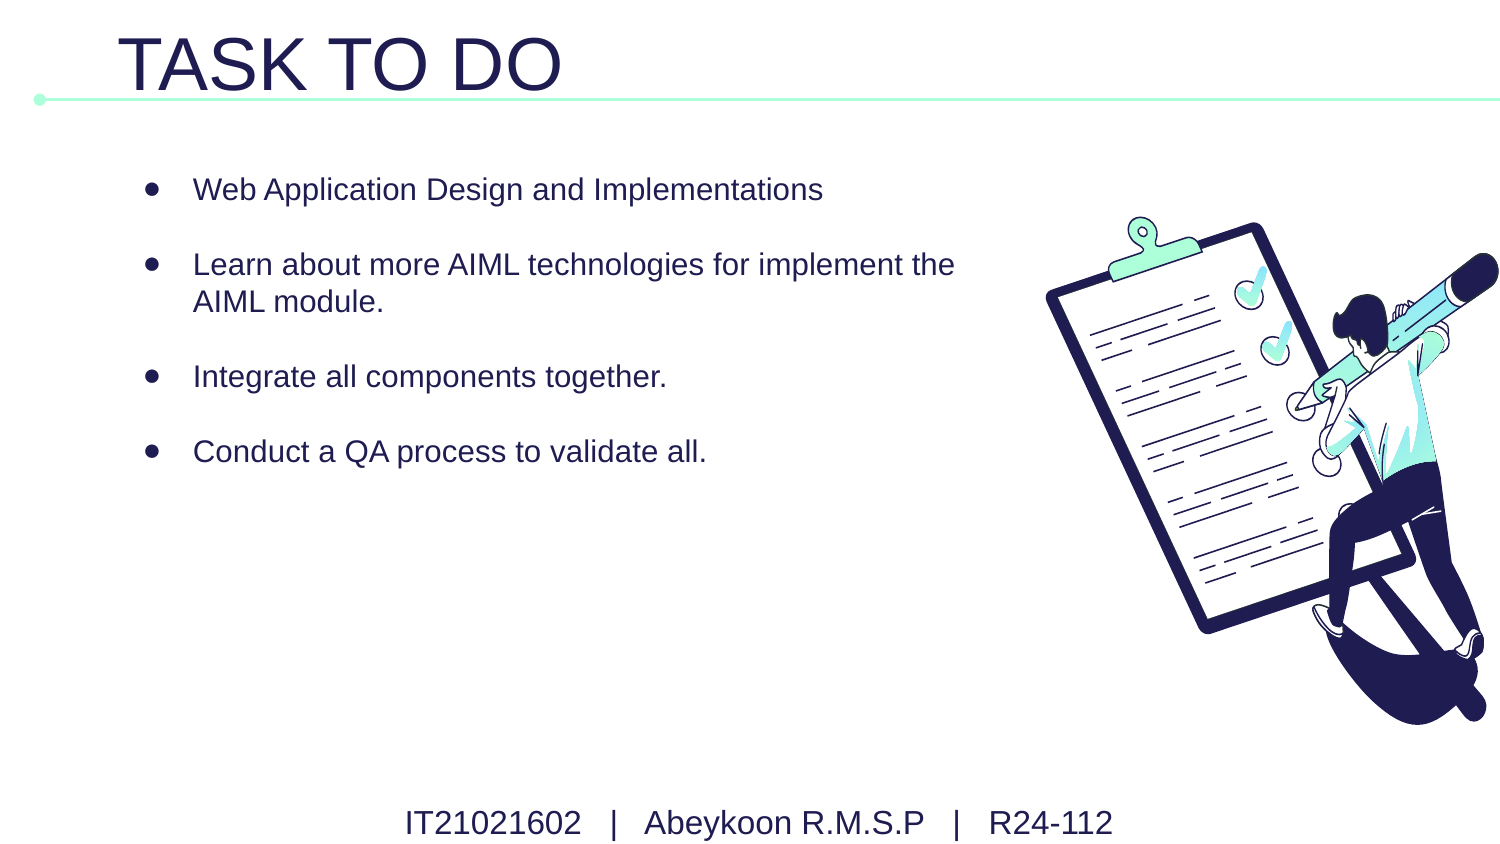

# TASK TO DO
Web Application Design and Implementations

Learn about more AIML technologies for implement the AIML module.

Integrate all components together.

Conduct a QA process to validate all.

IT21021602   |   Abeykoon R.M.S.P   |   R24-112